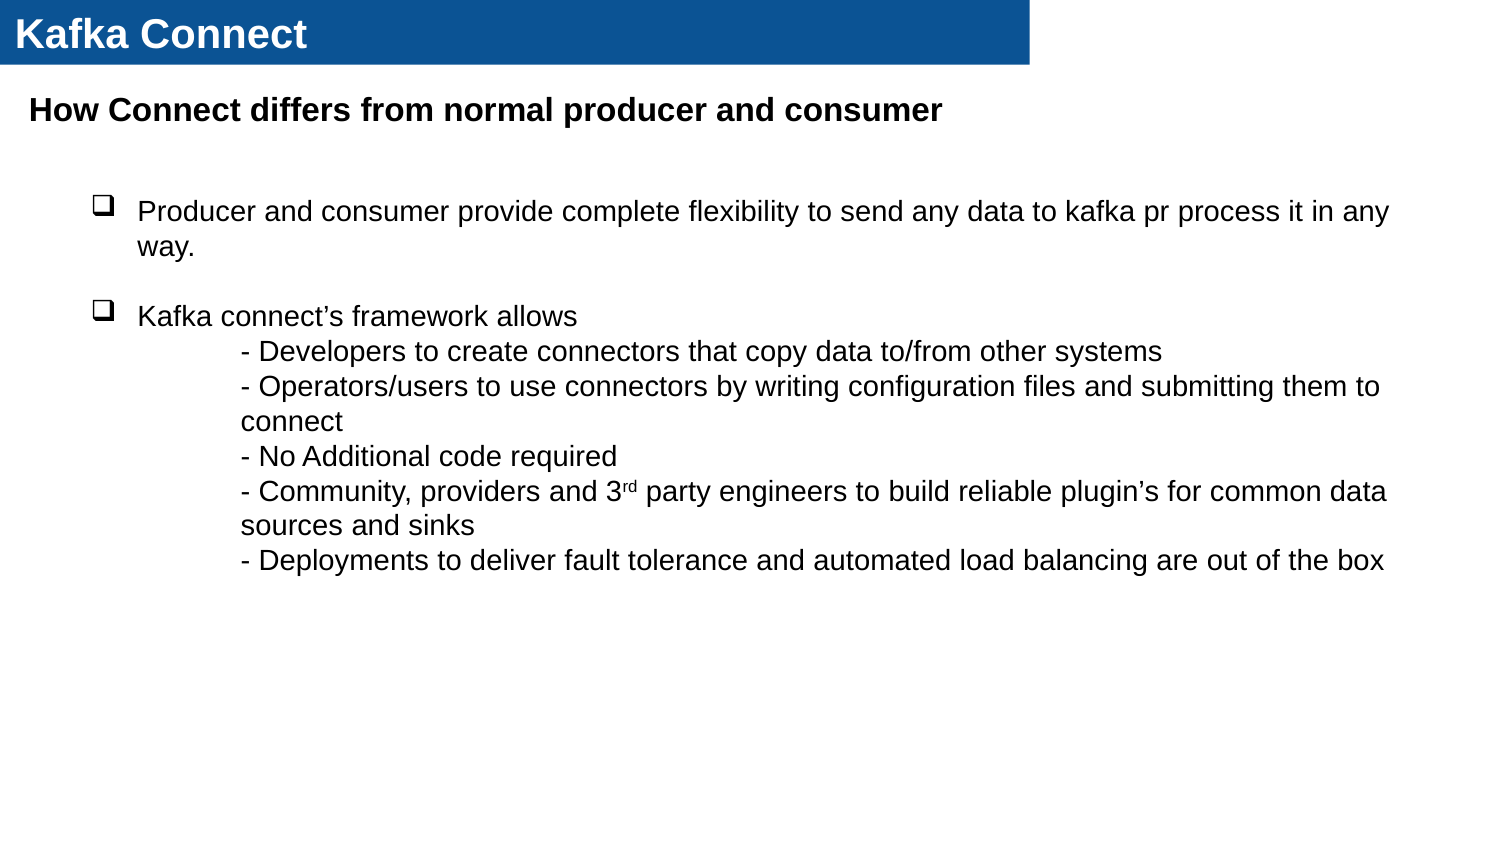

Kafka Connect
How Connect differs from normal producer and consumer
Producer and consumer provide complete flexibility to send any data to kafka pr process it in any way.

Kafka connect’s framework allows
	- Developers to create connectors that copy data to/from other systems
	- Operators/users to use connectors by writing configuration files and submitting them to 	connect
	- No Additional code required
	- Community, providers and 3rd party engineers to build reliable plugin’s for common data 	sources and sinks
	- Deployments to deliver fault tolerance and automated load balancing are out of the box